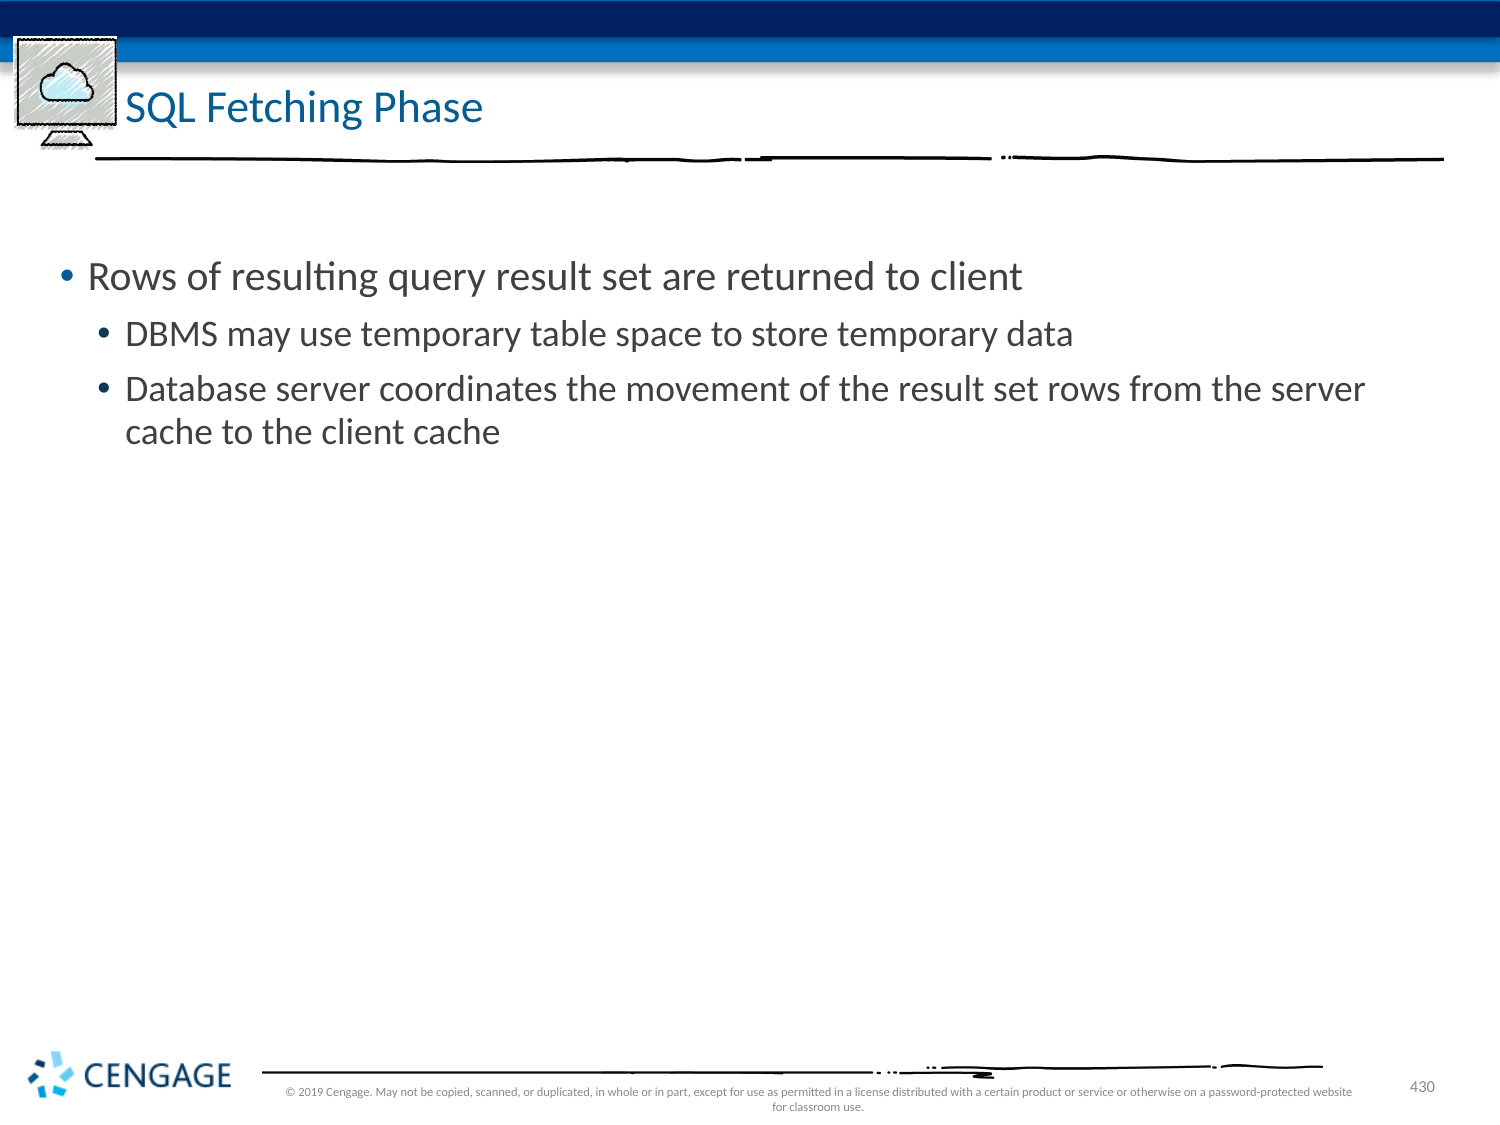

# SQL Fetching Phase
Rows of resulting query result set are returned to client
DBMS may use temporary table space to store temporary data
Database server coordinates the movement of the result set rows from the server cache to the client cache
© 2019 Cengage. May not be copied, scanned, or duplicated, in whole or in part, except for use as permitted in a license distributed with a certain product or service or otherwise on a password-protected website for classroom use.